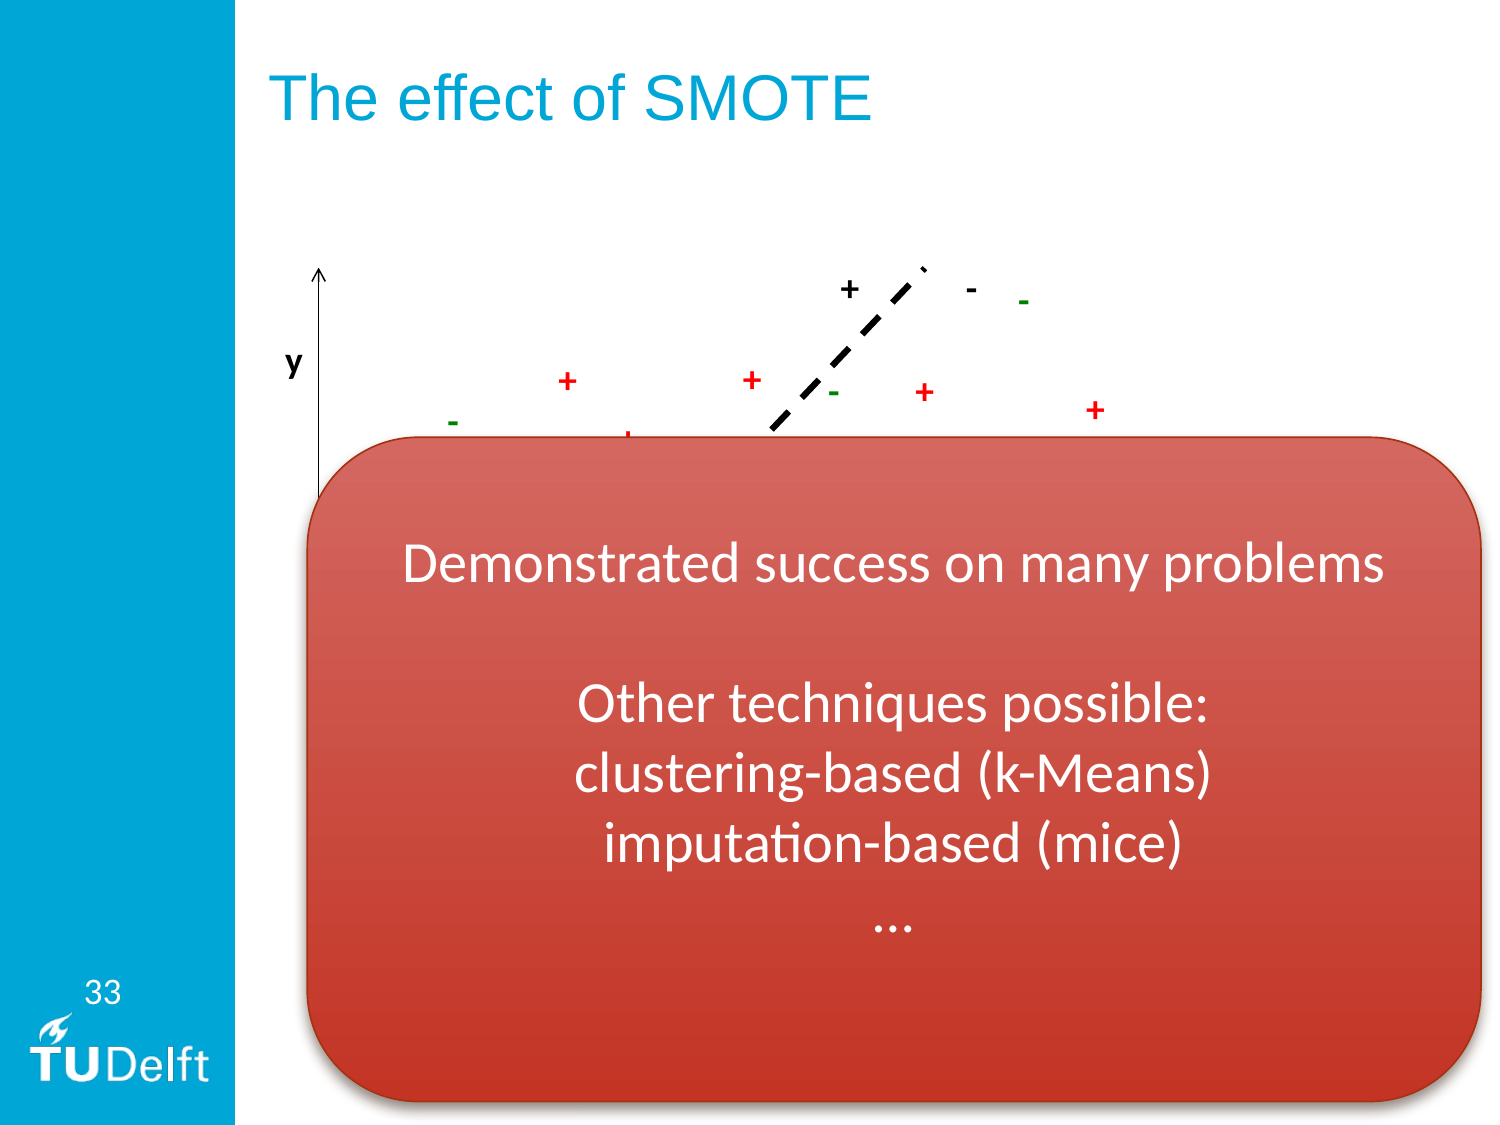

# The effect of SMOTE
+
-
-
y
+
+
-
+
+
-
+
Demonstrated success on many problems

Other techniques possible:
clustering-based (k-Means)
imputation-based (mice)
…

+
-
+
+
-
+
-
+
+
-
-
-
x
Error = 5
1 false positive
33